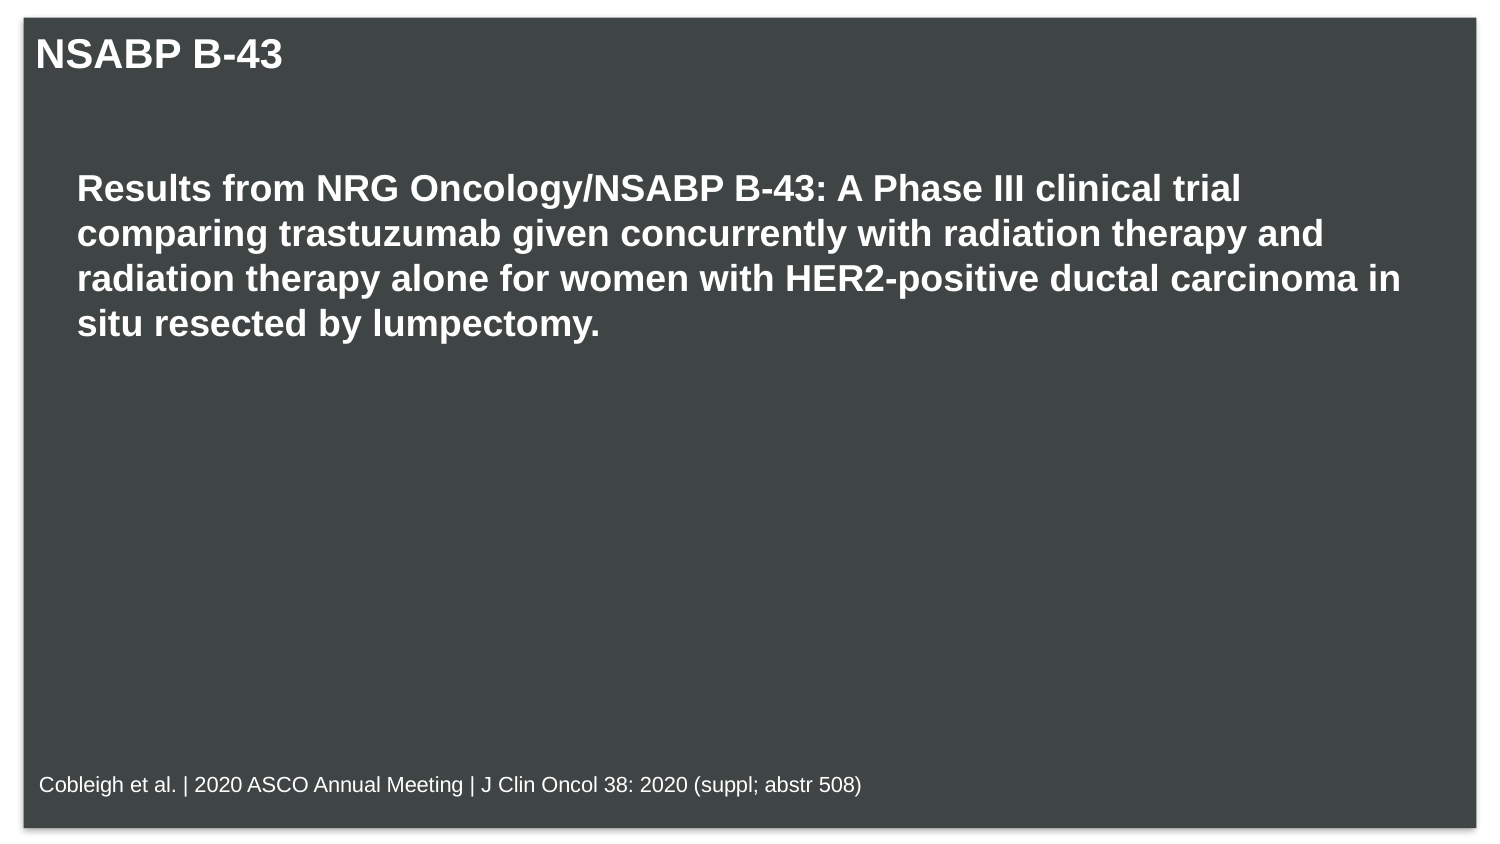

# NSABP B-43
Results from NRG Oncology/NSABP B-43: A Phase III clinical trial comparing trastuzumab given concurrently with radiation therapy and radiation therapy alone for women with HER2-positive ductal carcinoma in situ resected by lumpectomy.
Cobleigh et al. | 2020 ASCO Annual Meeting | J Clin Oncol 38: 2020 (suppl; abstr 508)